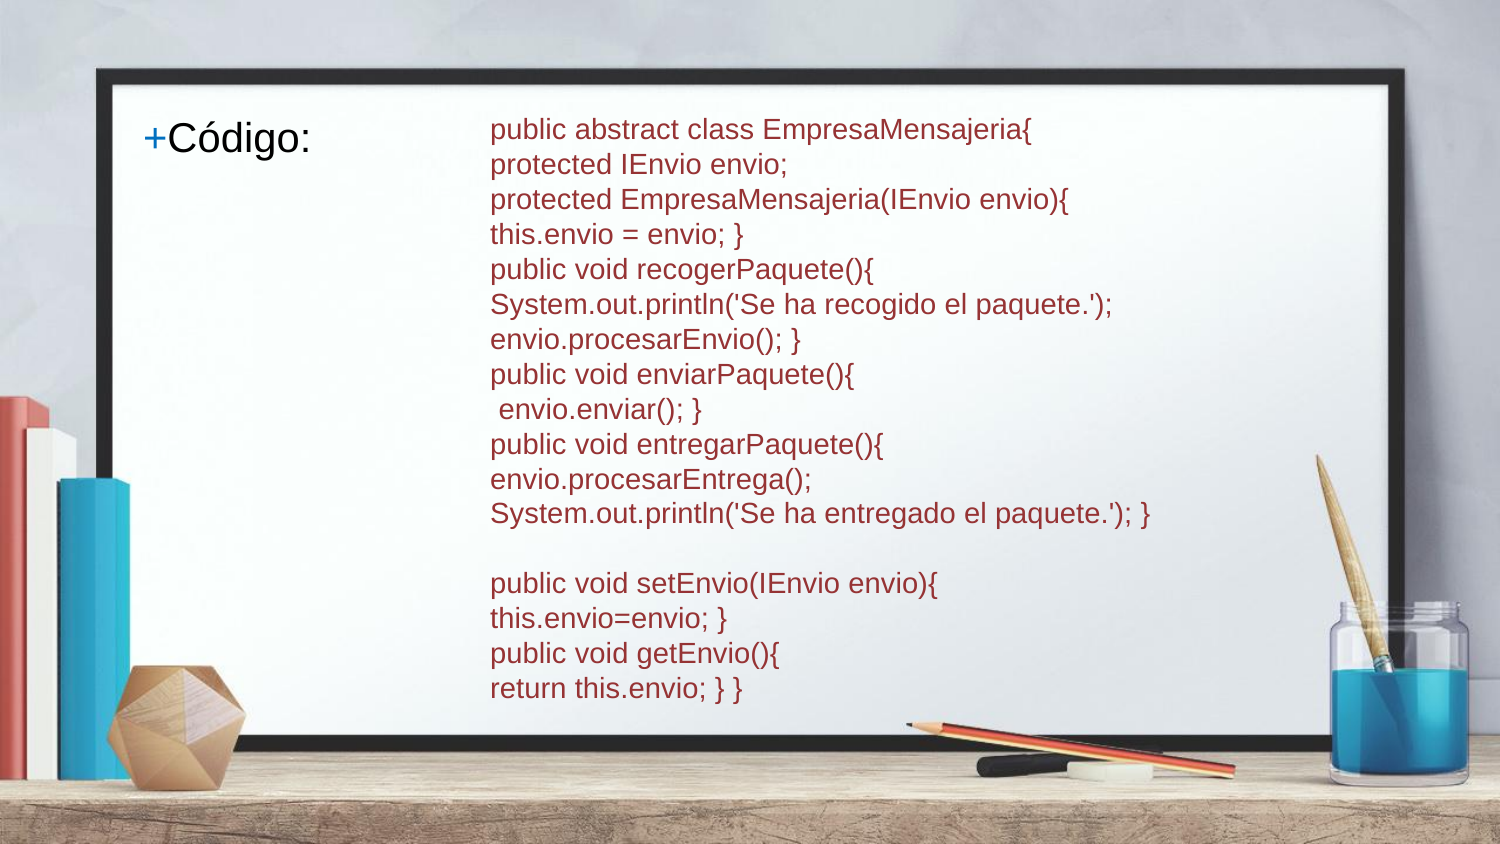

+Código:
public abstract class EmpresaMensajeria{
protected IEnvio envio;
protected EmpresaMensajeria(IEnvio envio){
this.envio = envio; }
public void recogerPaquete(){
System.out.println('Se ha recogido el paquete.'); envio.procesarEnvio(); }
public void enviarPaquete(){
 envio.enviar(); }
public void entregarPaquete(){
envio.procesarEntrega();
System.out.println('Se ha entregado el paquete.'); }

public void setEnvio(IEnvio envio){
this.envio=envio; }
public void getEnvio(){
return this.envio; } }